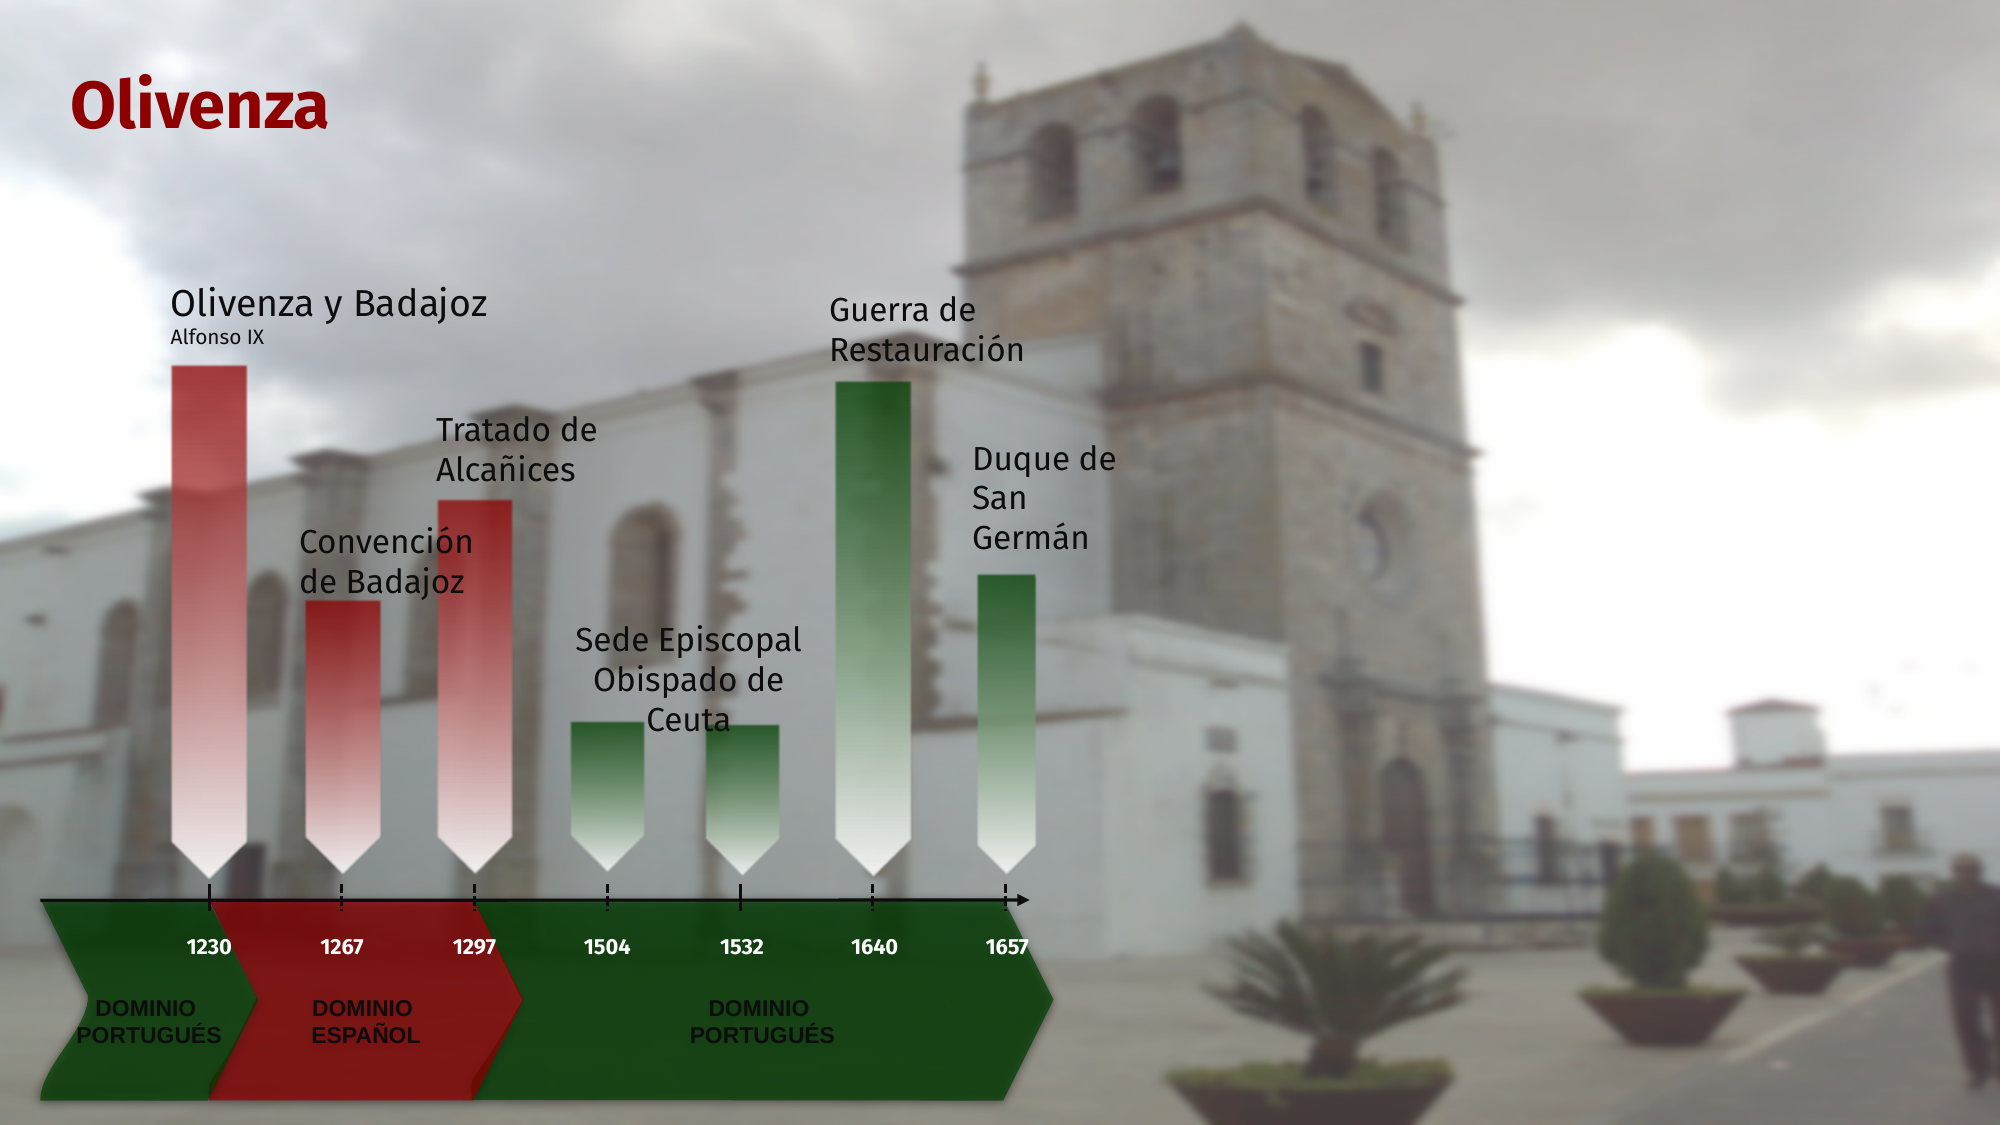

# Olivenza
Olivenza y Badajoz
Alfonso IX

Convención
de Badajoz

1230
1267
1297
1504
1532
1640
1657
Dominio
Español

Dominio
Portugués

Dominio
Portugués

Guerra de Restauración

Tratado de
Alcañices
Duque de
San Germán

Sede Episcopal
Obispado de Ceuta